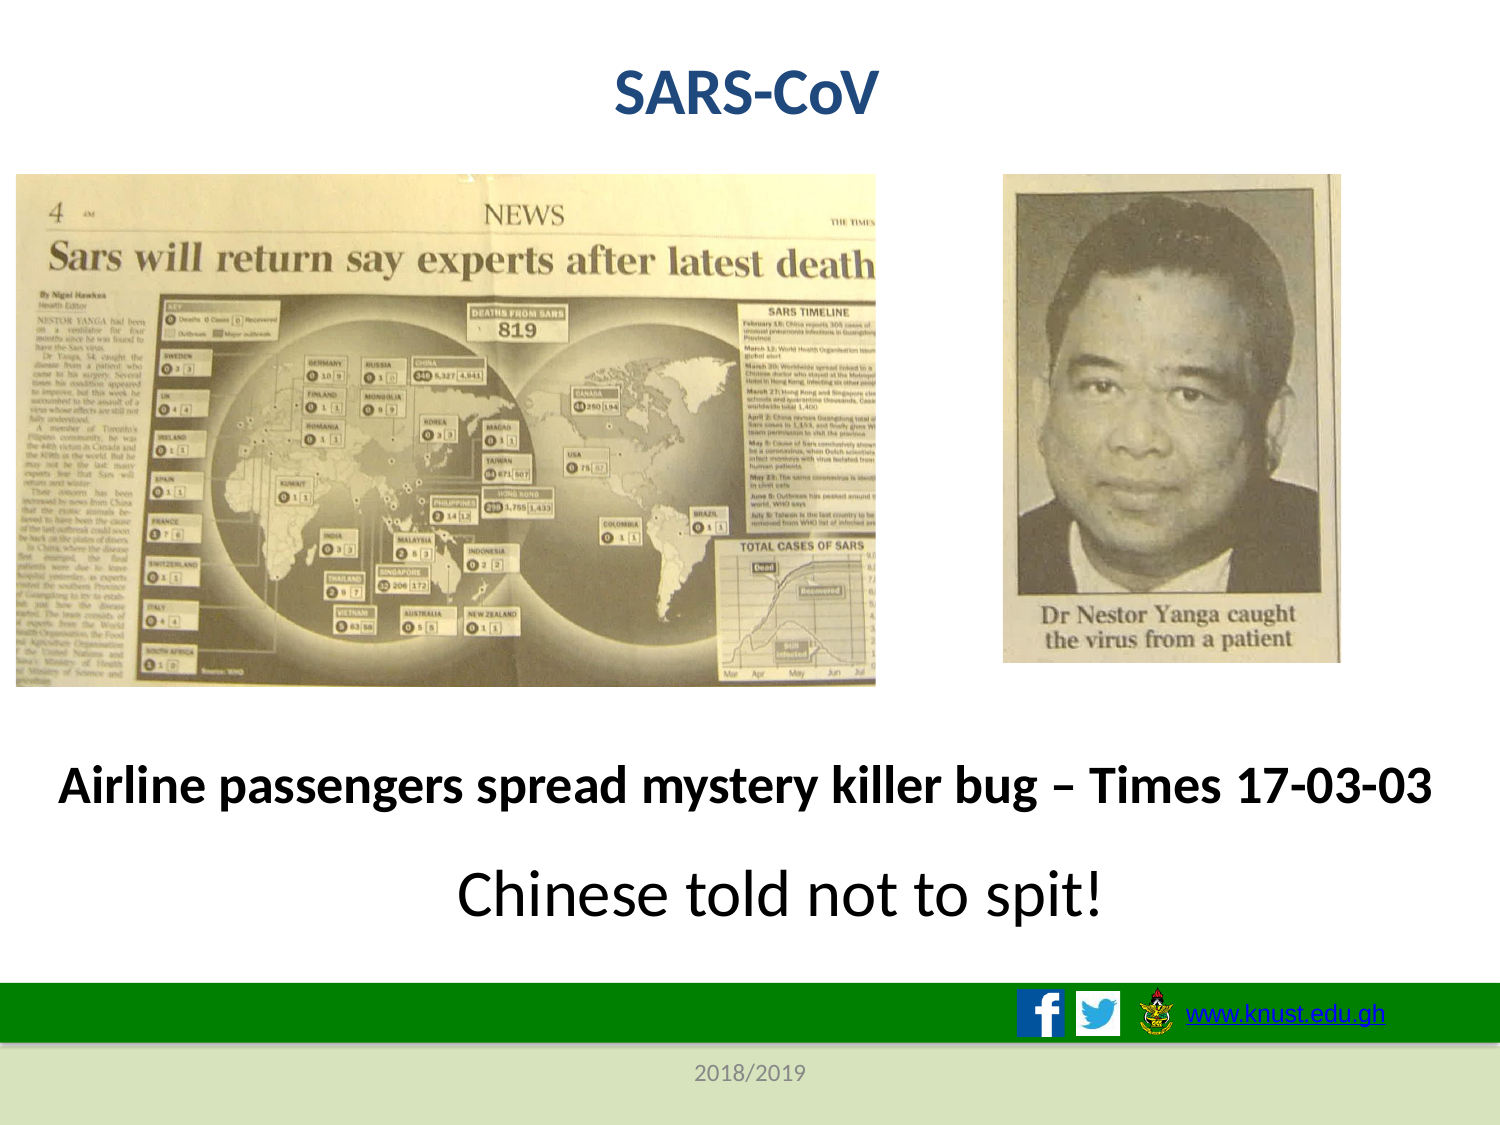

# SARS-CoV

Airline passengers spread mystery killer bug – Times 17-03-03
Chinese told not to spit!

www.knust.edu.gh
2018/2019